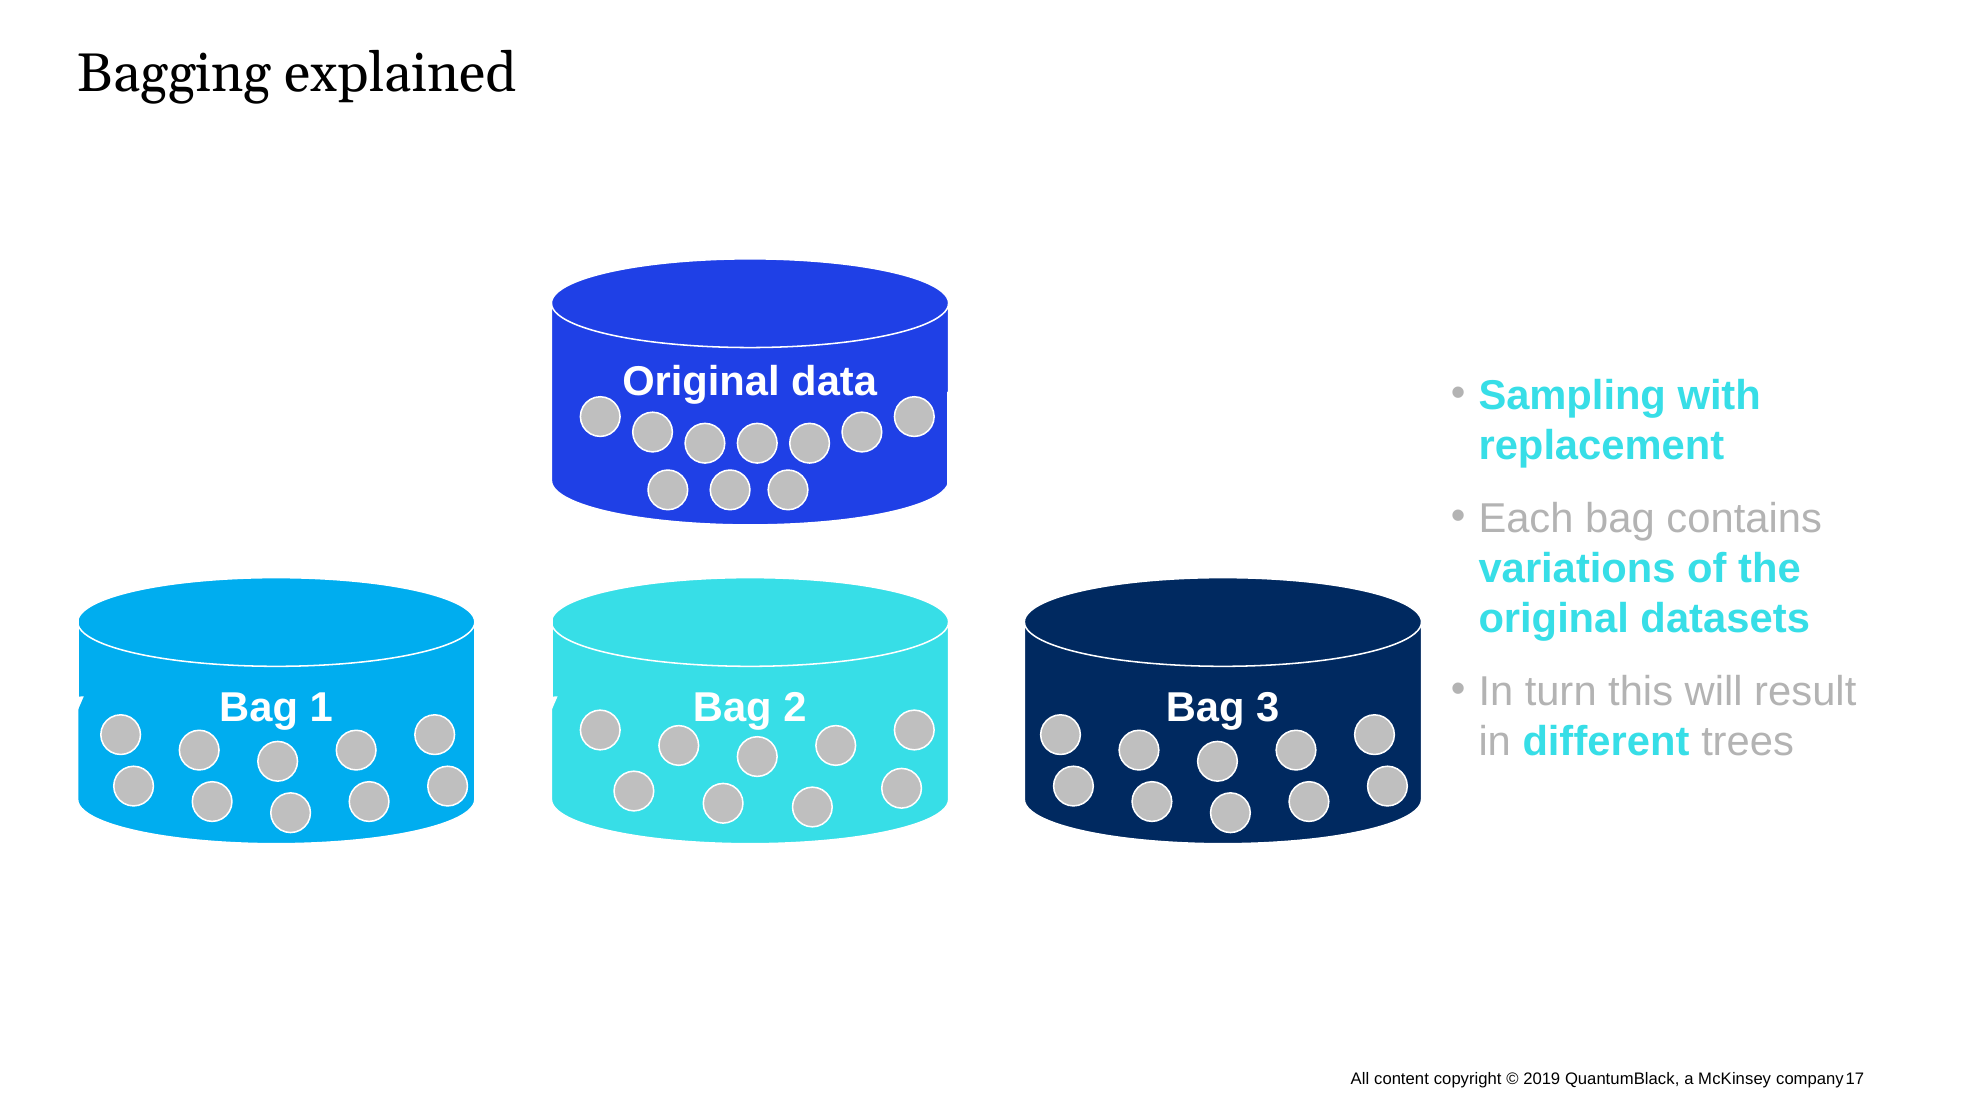

# Bagging explained

Original data
Sampling with replacement
Each bag contains variations of the original datasets
In turn this will result in different trees

Bag 1
Bag 2
Bag 3